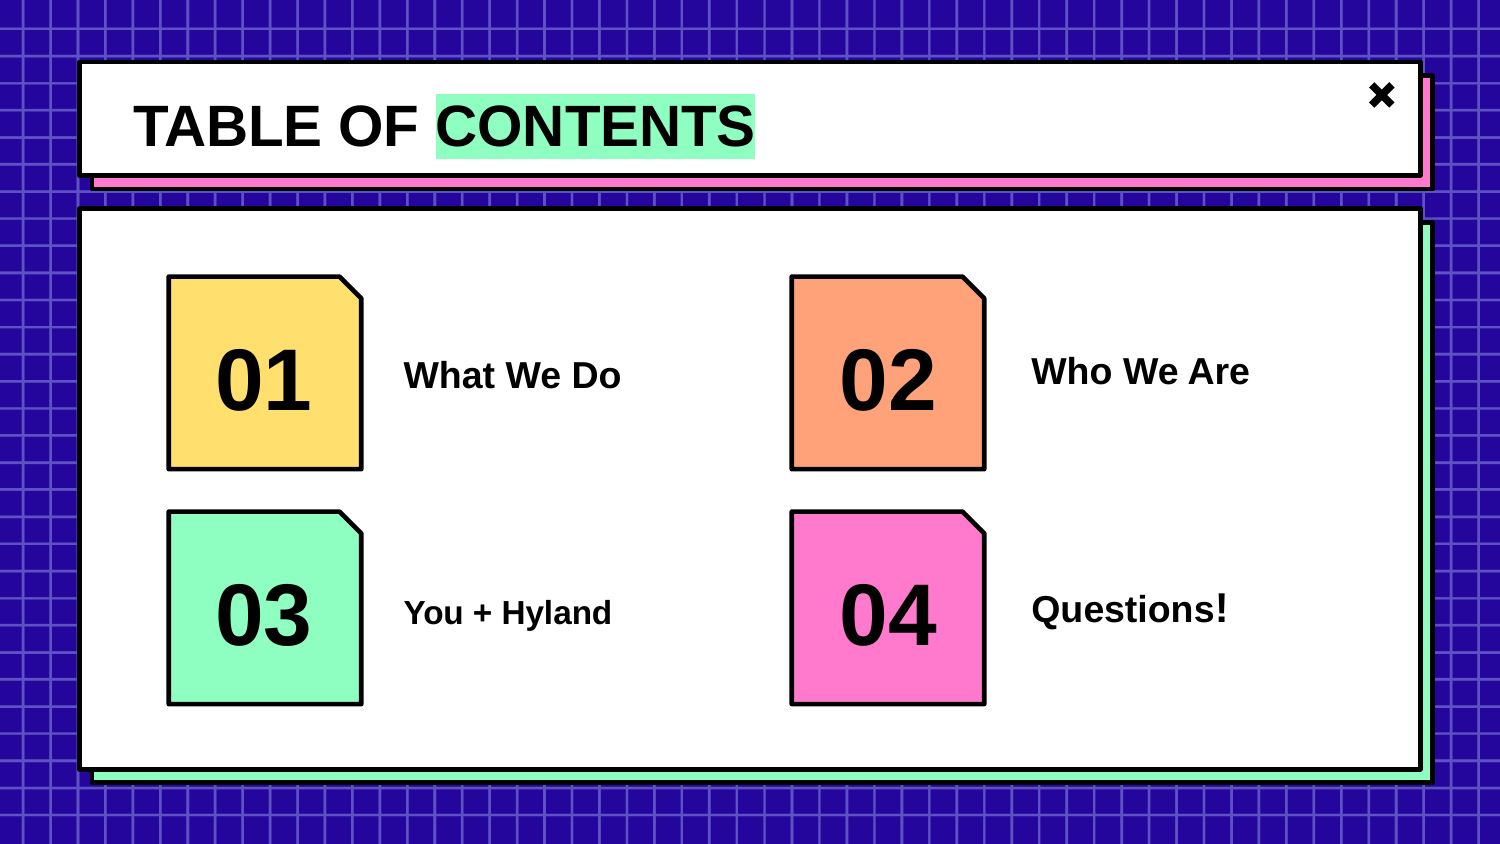

# TABLE OF CONTENTS

01
02
Who We Are
What We Do

03
04
You + Hyland
Questions!